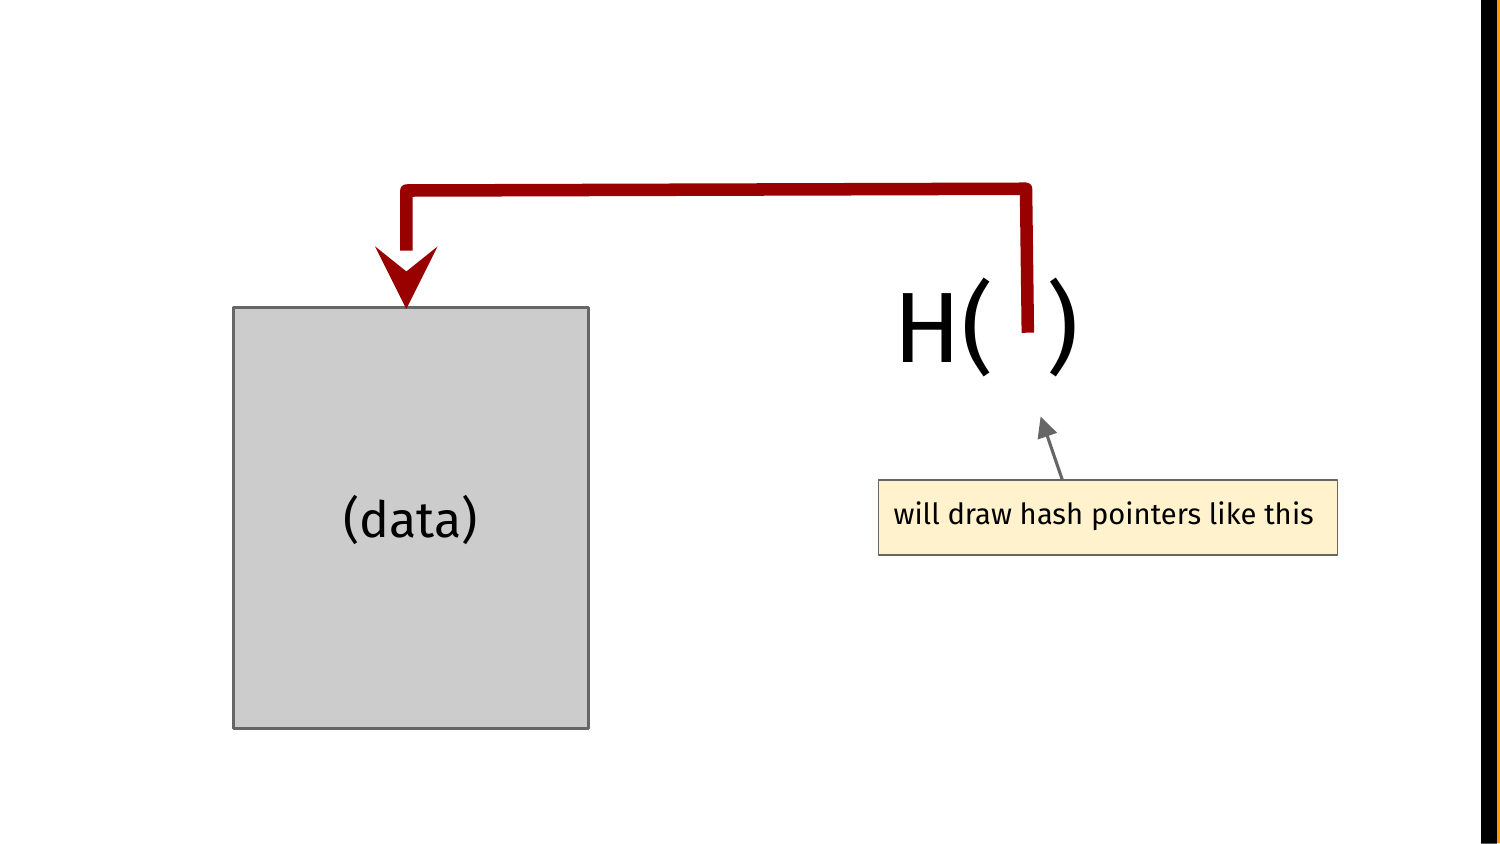

H(  )
(data)
will draw hash pointers like this